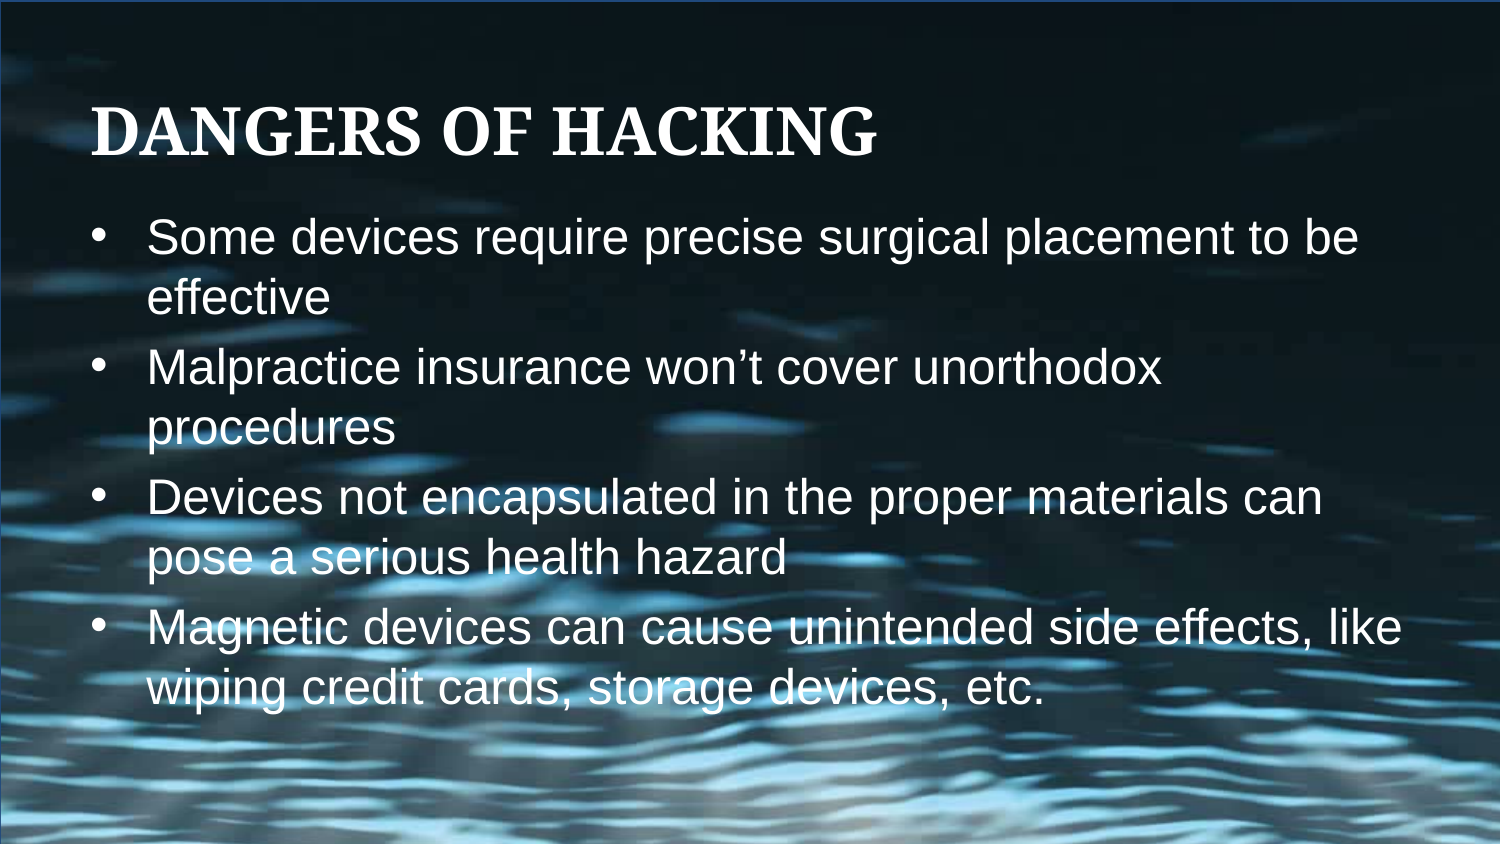

# Dangers of hacking
Some devices require precise surgical placement to be effective
Malpractice insurance won’t cover unorthodox procedures
Devices not encapsulated in the proper materials can pose a serious health hazard
Magnetic devices can cause unintended side effects, like wiping credit cards, storage devices, etc.